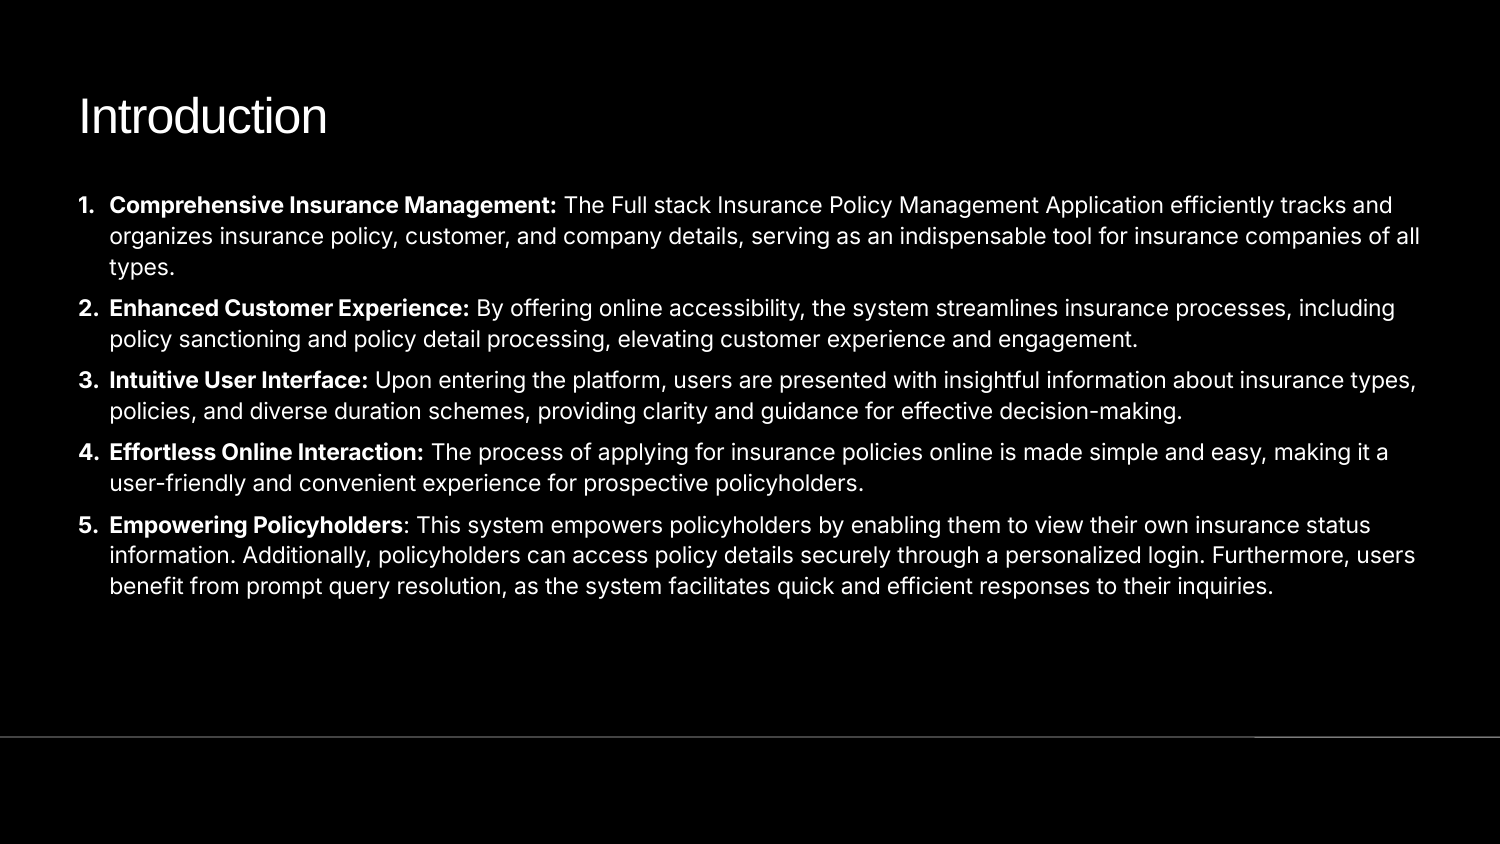

Introduction
Comprehensive Insurance Management: The Full stack Insurance Policy Management Application efficiently tracks and organizes insurance policy, customer, and company details, serving as an indispensable tool for insurance companies of all types.
Enhanced Customer Experience: By offering online accessibility, the system streamlines insurance processes, including policy sanctioning and policy detail processing, elevating customer experience and engagement.
Intuitive User Interface: Upon entering the platform, users are presented with insightful information about insurance types, policies, and diverse duration schemes, providing clarity and guidance for effective decision-making.
Effortless Online Interaction: The process of applying for insurance policies online is made simple and easy, making it a user-friendly and convenient experience for prospective policyholders.
Empowering Policyholders: This system empowers policyholders by enabling them to view their own insurance status information. Additionally, policyholders can access policy details securely through a personalized login. Furthermore, users benefit from prompt query resolution, as the system facilitates quick and efficient responses to their inquiries.